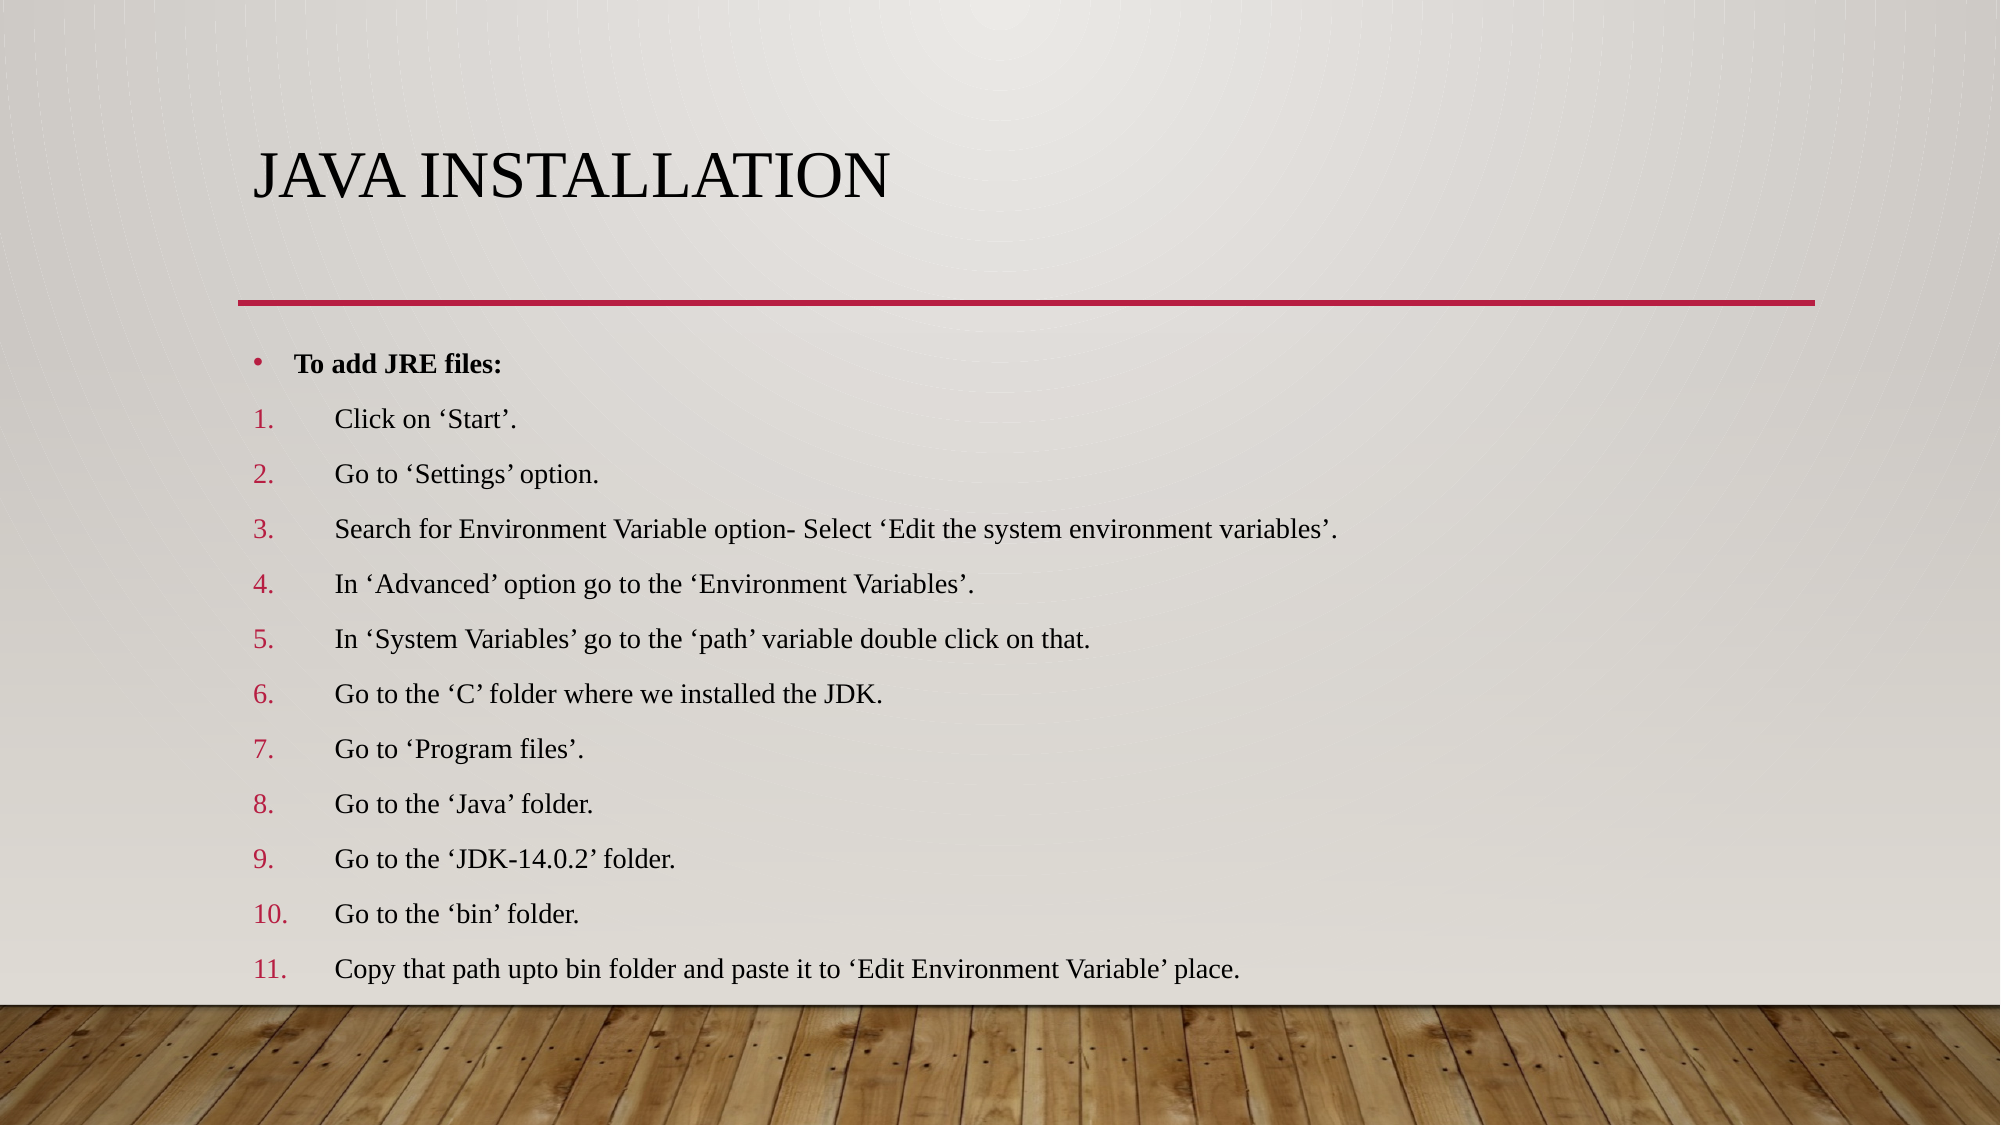

# Java installation
To add JRE files:
Click on ‘Start’.
Go to ‘Settings’ option.
Search for Environment Variable option- Select ‘Edit the system environment variables’.
In ‘Advanced’ option go to the ‘Environment Variables’.
In ‘System Variables’ go to the ‘path’ variable double click on that.
Go to the ‘C’ folder where we installed the JDK.
Go to ‘Program files’.
Go to the ‘Java’ folder.
Go to the ‘JDK-14.0.2’ folder.
Go to the ‘bin’ folder.
Copy that path upto bin folder and paste it to ‘Edit Environment Variable’ place.